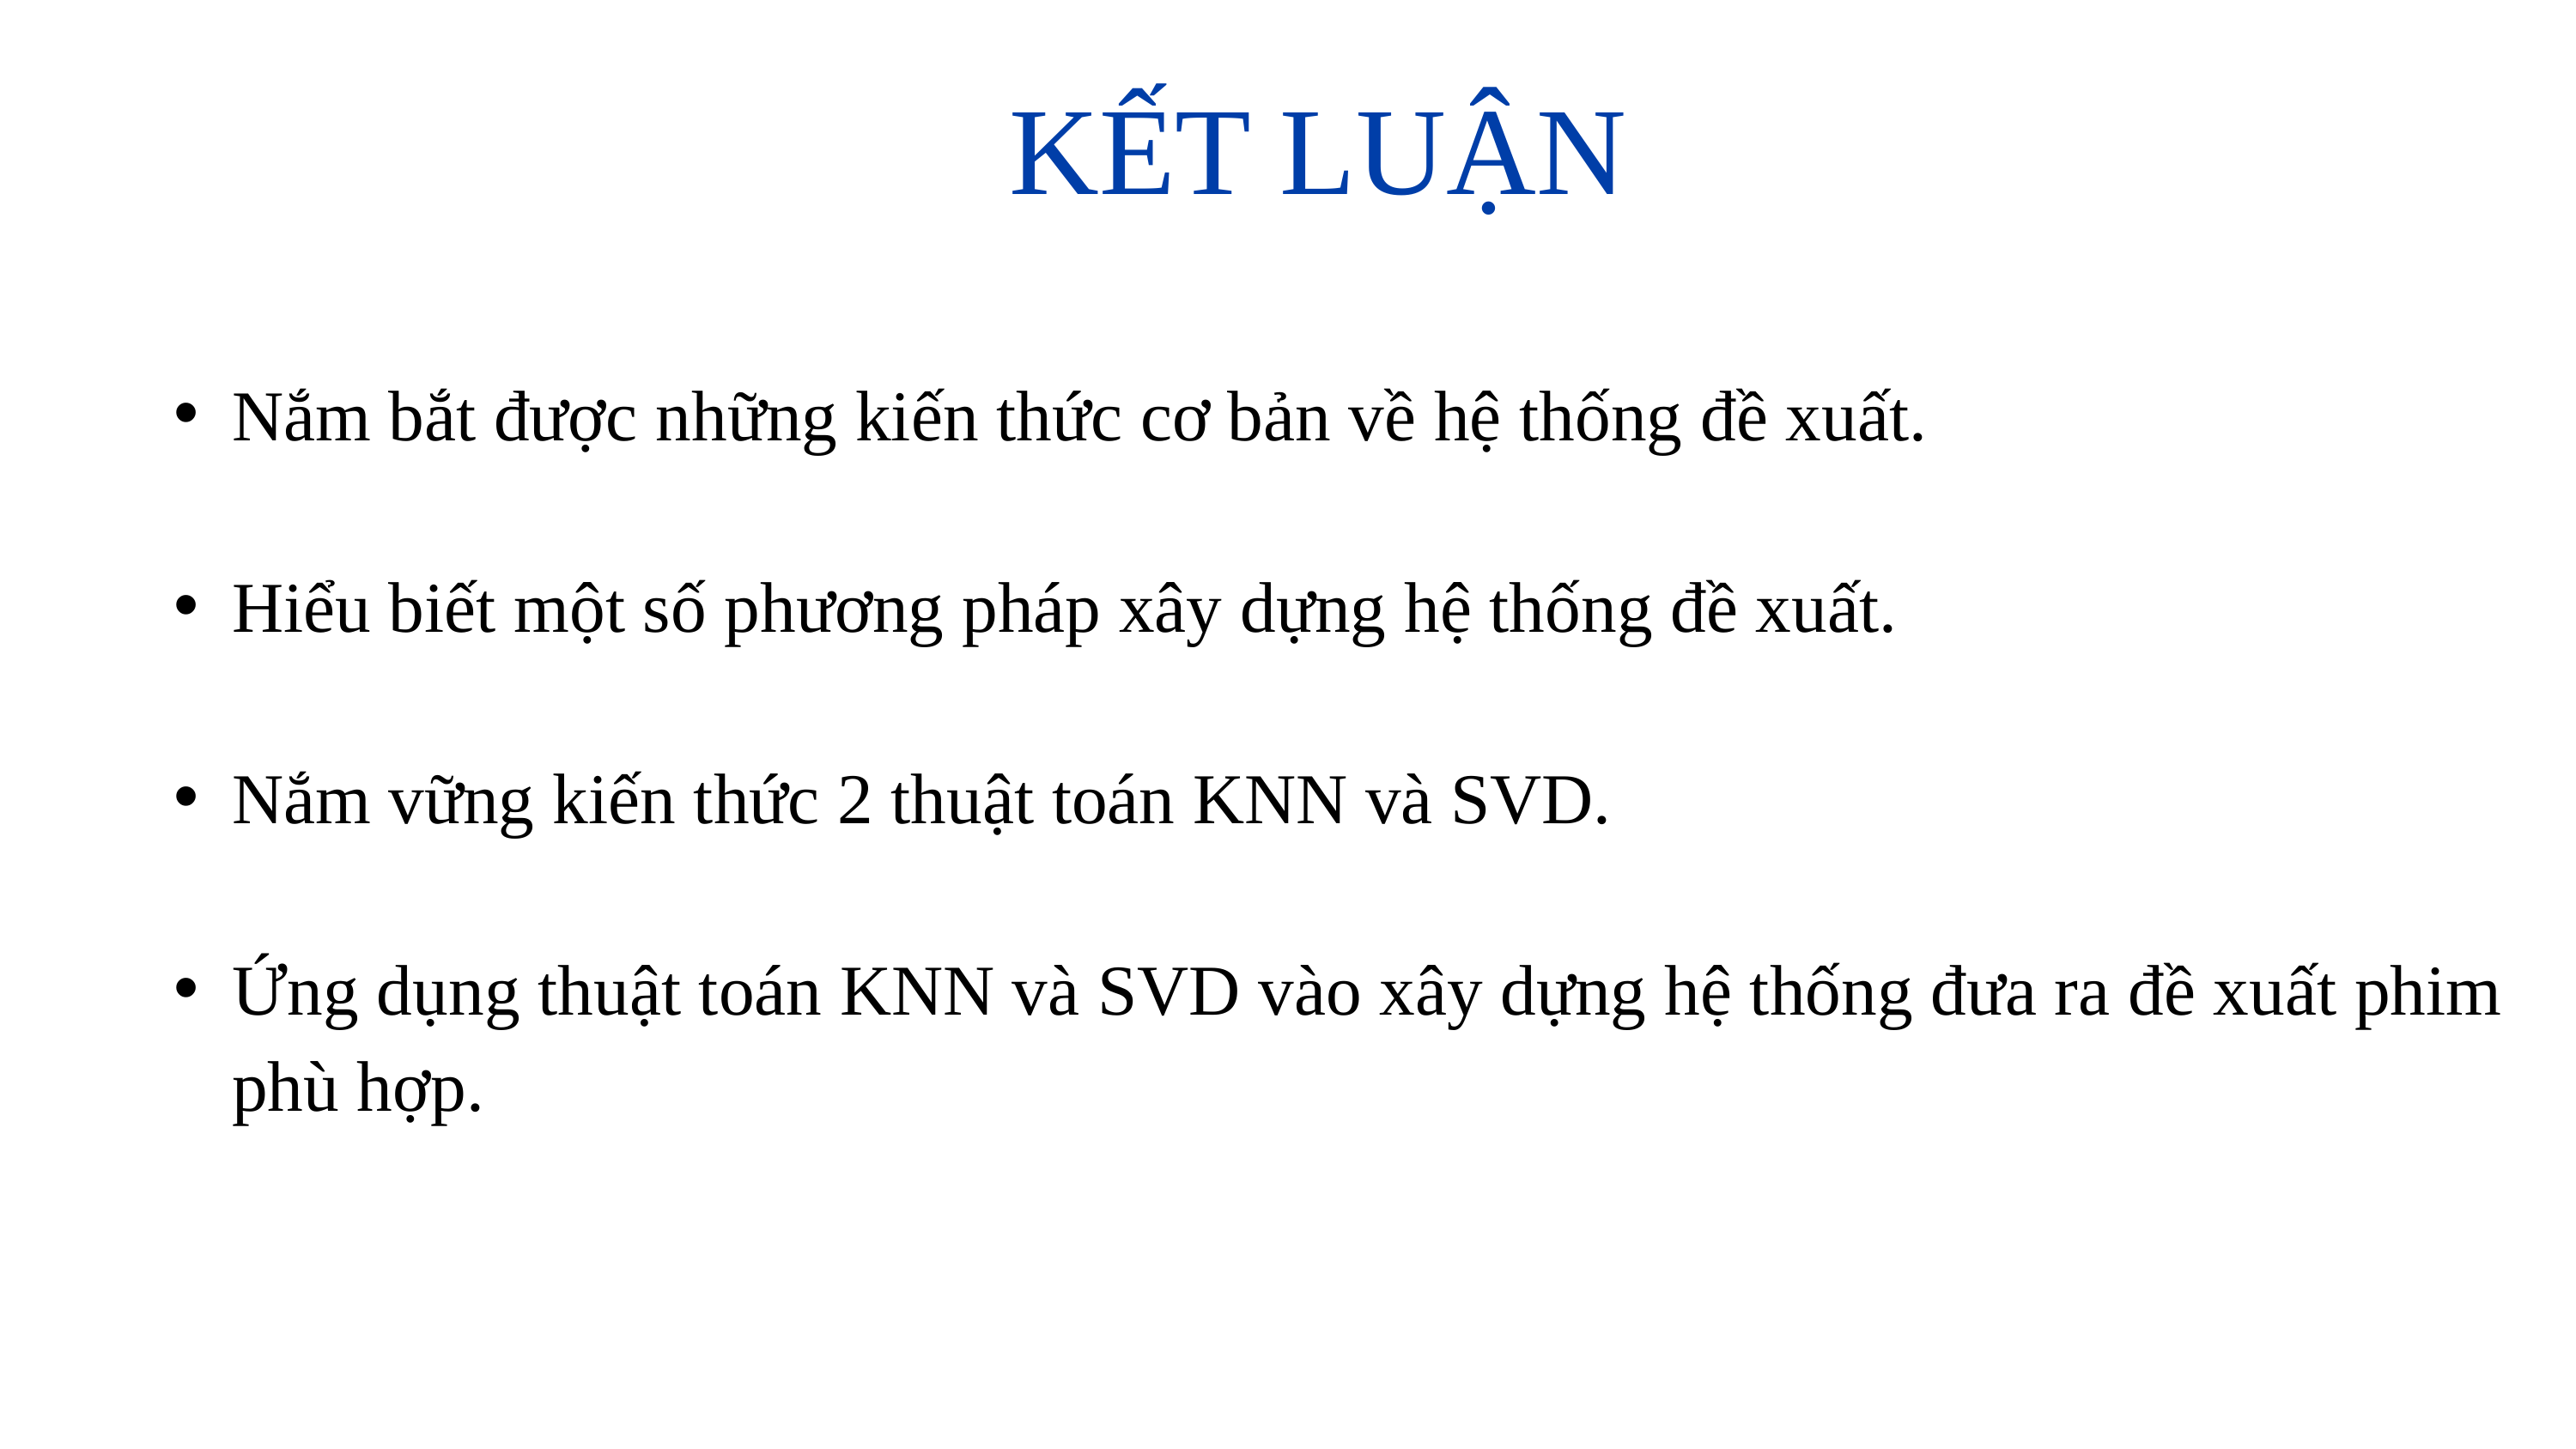

KẾT LUẬN
Nắm bắt được những kiến thức cơ bản về hệ thống đề xuất.

Hiểu biết một số phương pháp xây dựng hệ thống đề xuất.

Nắm vững kiến thức 2 thuật toán KNN và SVD.

Ứng dụng thuật toán KNN và SVD vào xây dựng hệ thống đưa ra đề xuất phim phù hợp.